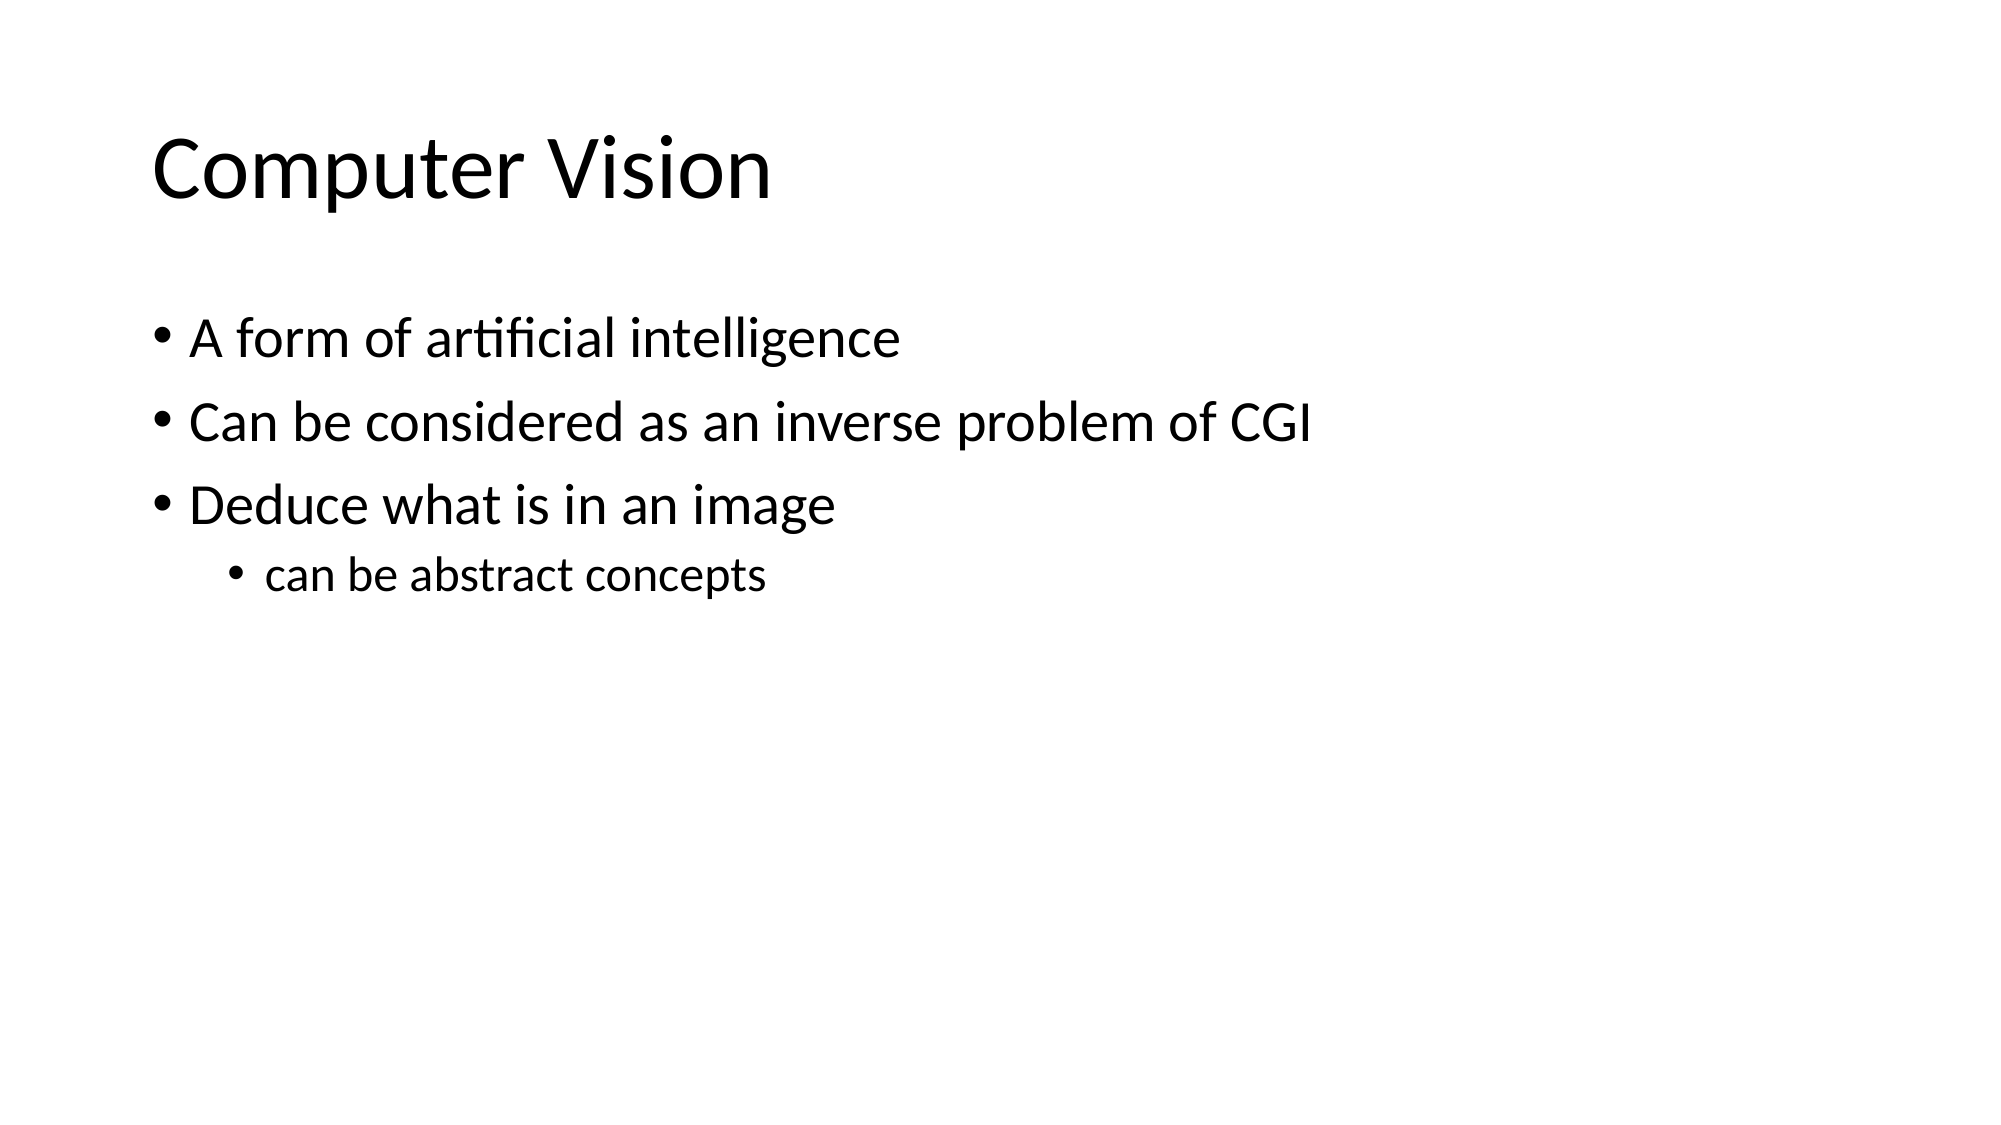

# Computer Vision
A form of artificial intelligence
Can be considered as an inverse problem of CGI
Deduce what is in an image
can be abstract concepts